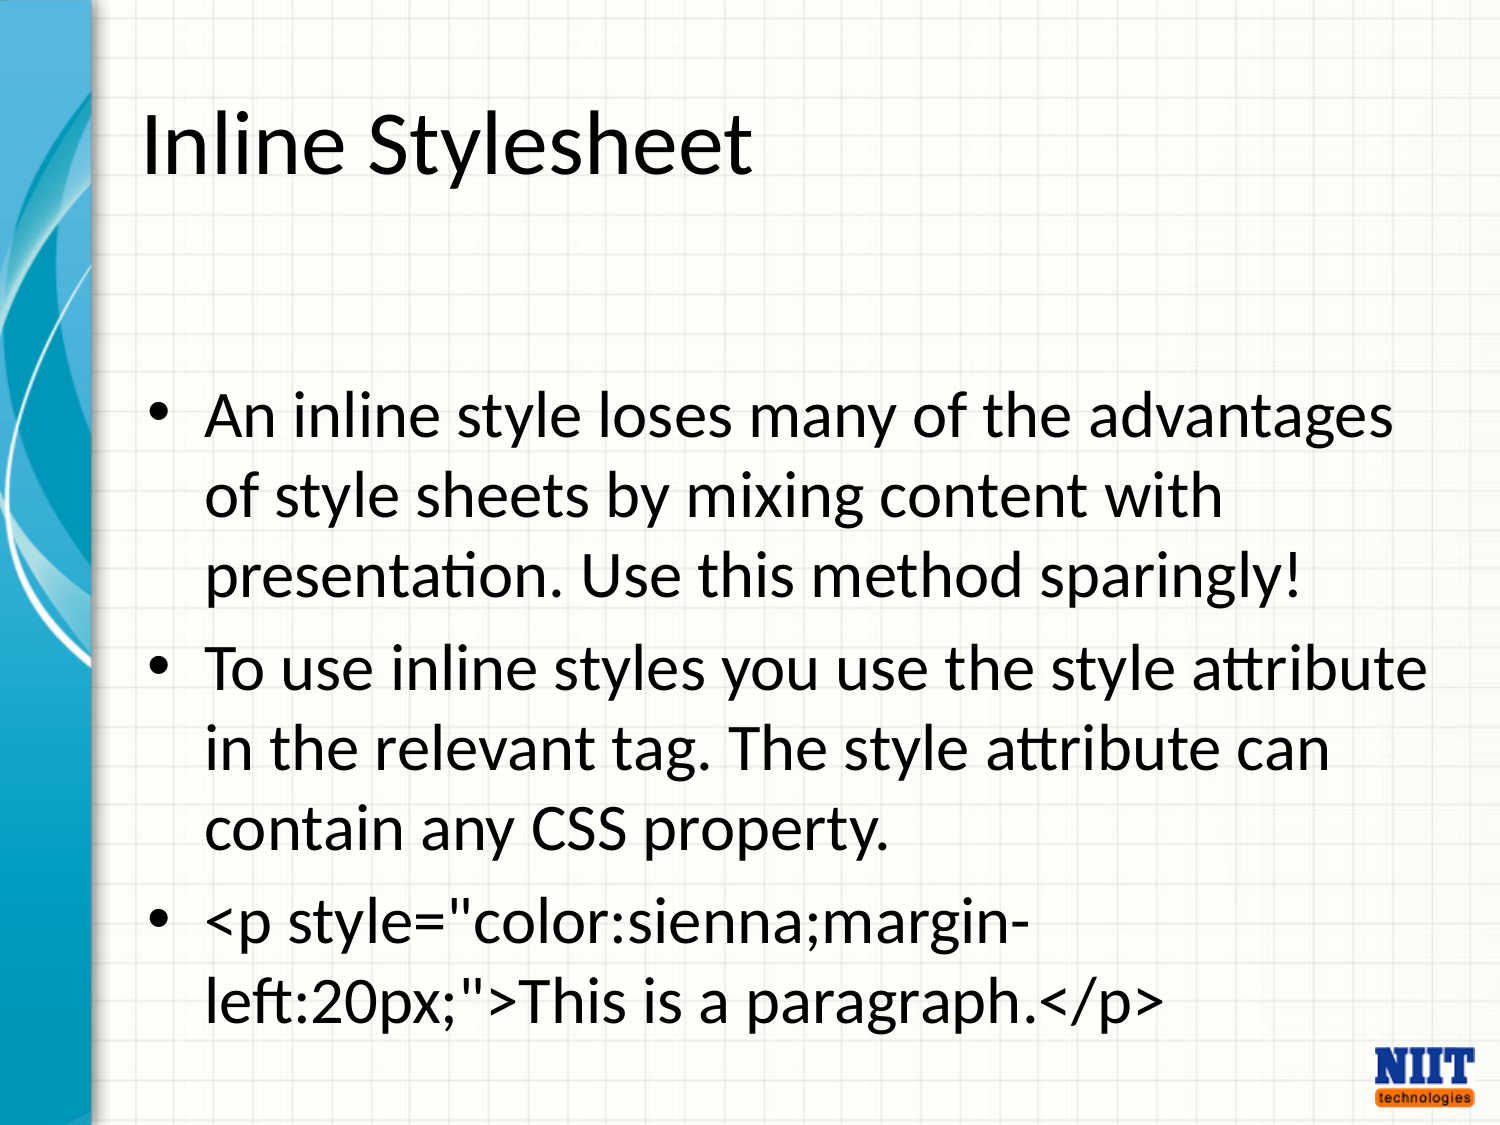

# Inline Stylesheet
An inline style loses many of the advantages of style sheets by mixing content with presentation. Use this method sparingly!
To use inline styles you use the style attribute in the relevant tag. The style attribute can contain any CSS property.
<p style="color:sienna;margin-left:20px;">This is a paragraph.</p>